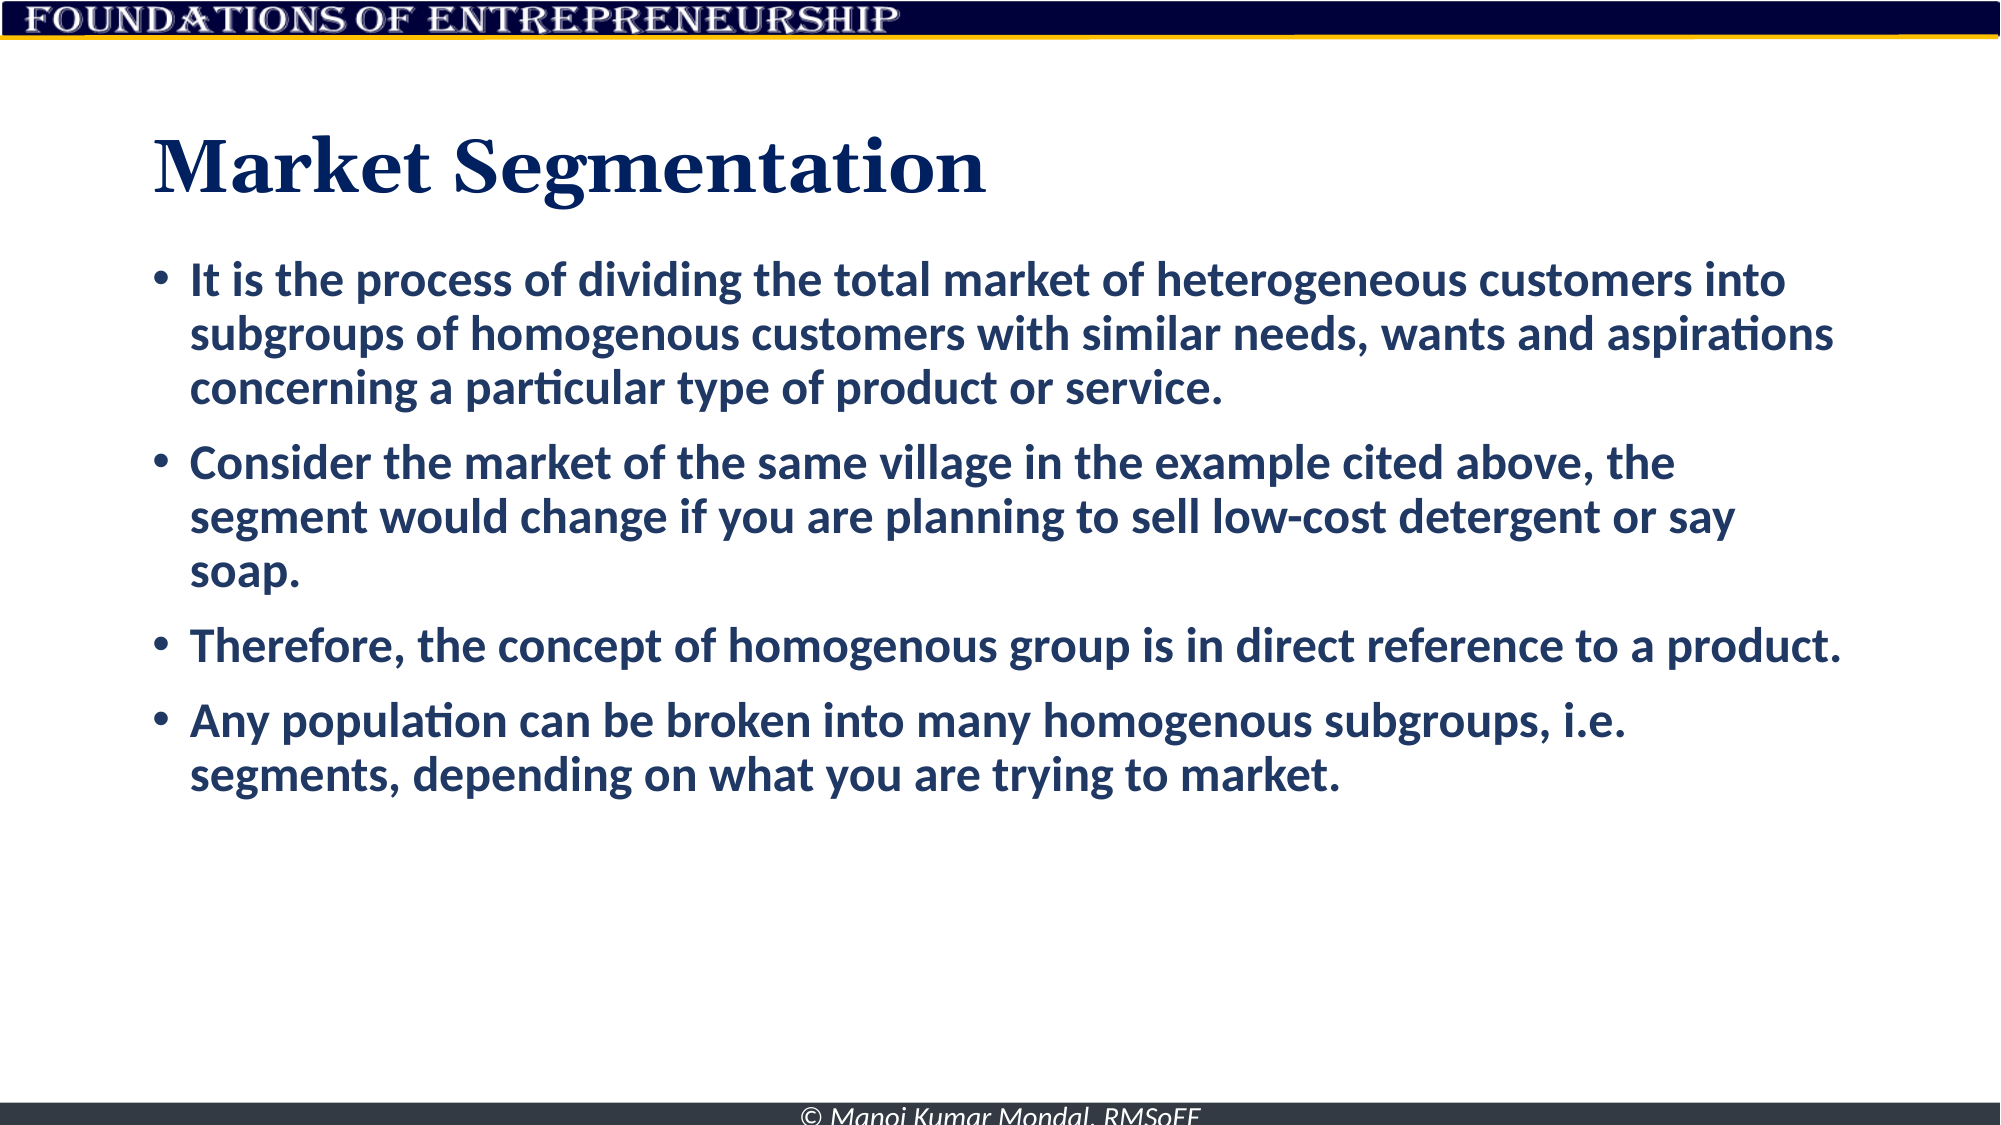

# Market Segmentation
It is the process of dividing the total market of heterogeneous customers into subgroups of homogenous customers with similar needs, wants and aspirations concerning a particular type of product or service.
Consider the market of the same village in the example cited above, the segment would change if you are planning to sell low-cost detergent or say soap.
Therefore, the concept of homogenous group is in direct reference to a product.
Any population can be broken into many homogenous subgroups, i.e. segments, depending on what you are trying to market.